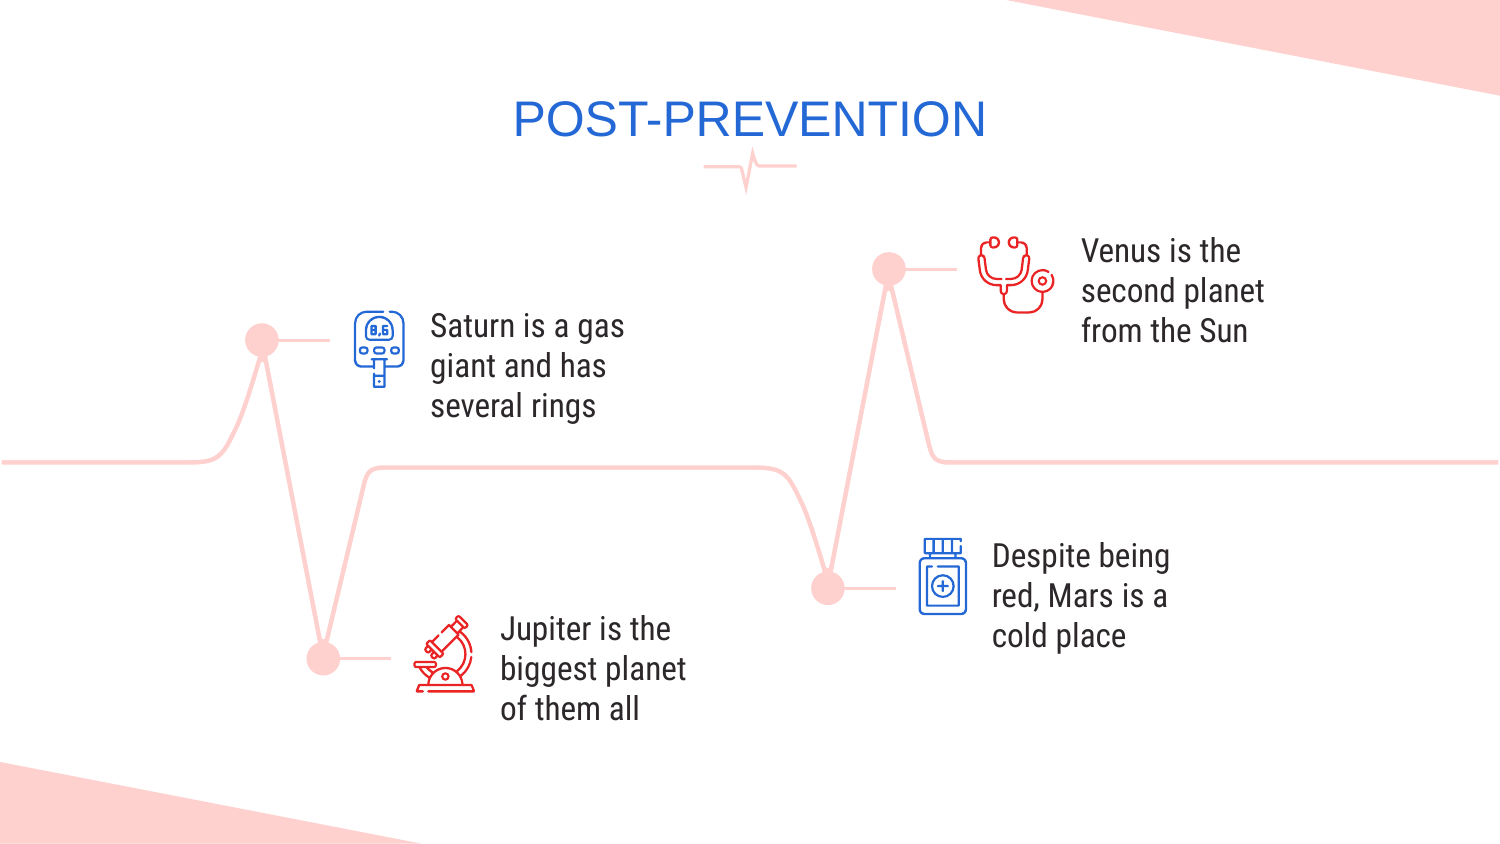

# POST-PREVENTION
Venus is the second planet from the Sun

Saturn is a gas giant and has several rings

Despite being red, Mars is a cold place

Jupiter is the biggest planet of them all